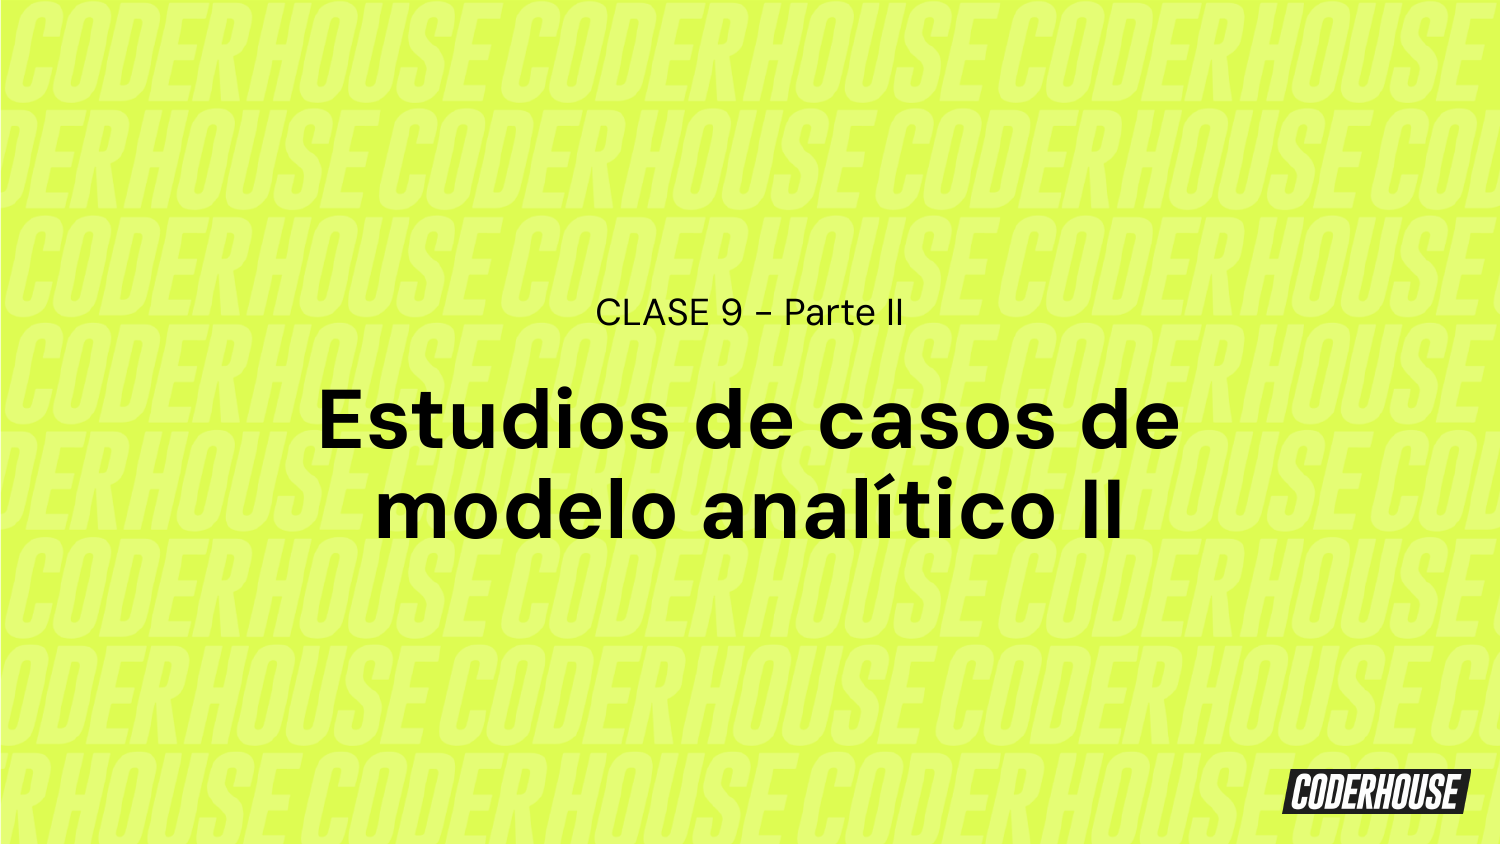

CLASE 9 - Parte II
Estudios de casos de modelo analítico II